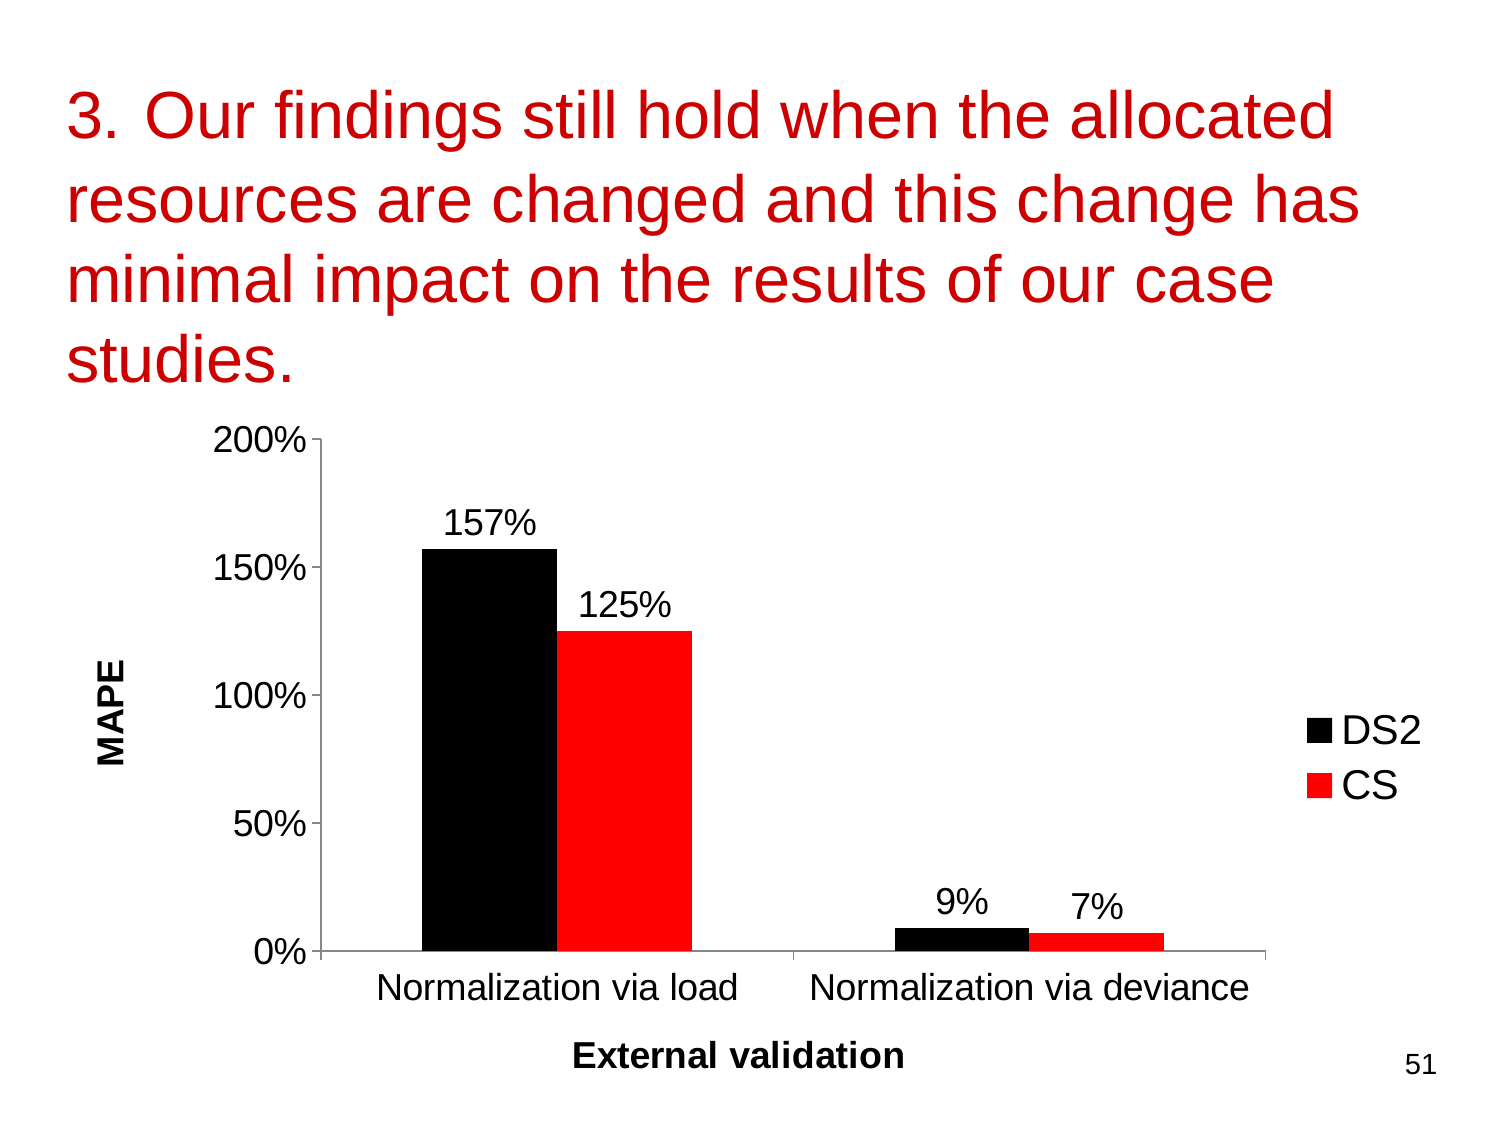

# 3. Our findings still hold when the allocated
resources are changed and this change has minimal impact on the results of our case
studies.

### Chart

| Category | DS2 | CS |
|---|---|---|
| Normalization via load | 1.57 | 1.25 |
| Normalization via deviance | 0.09 | 0.07 |
51